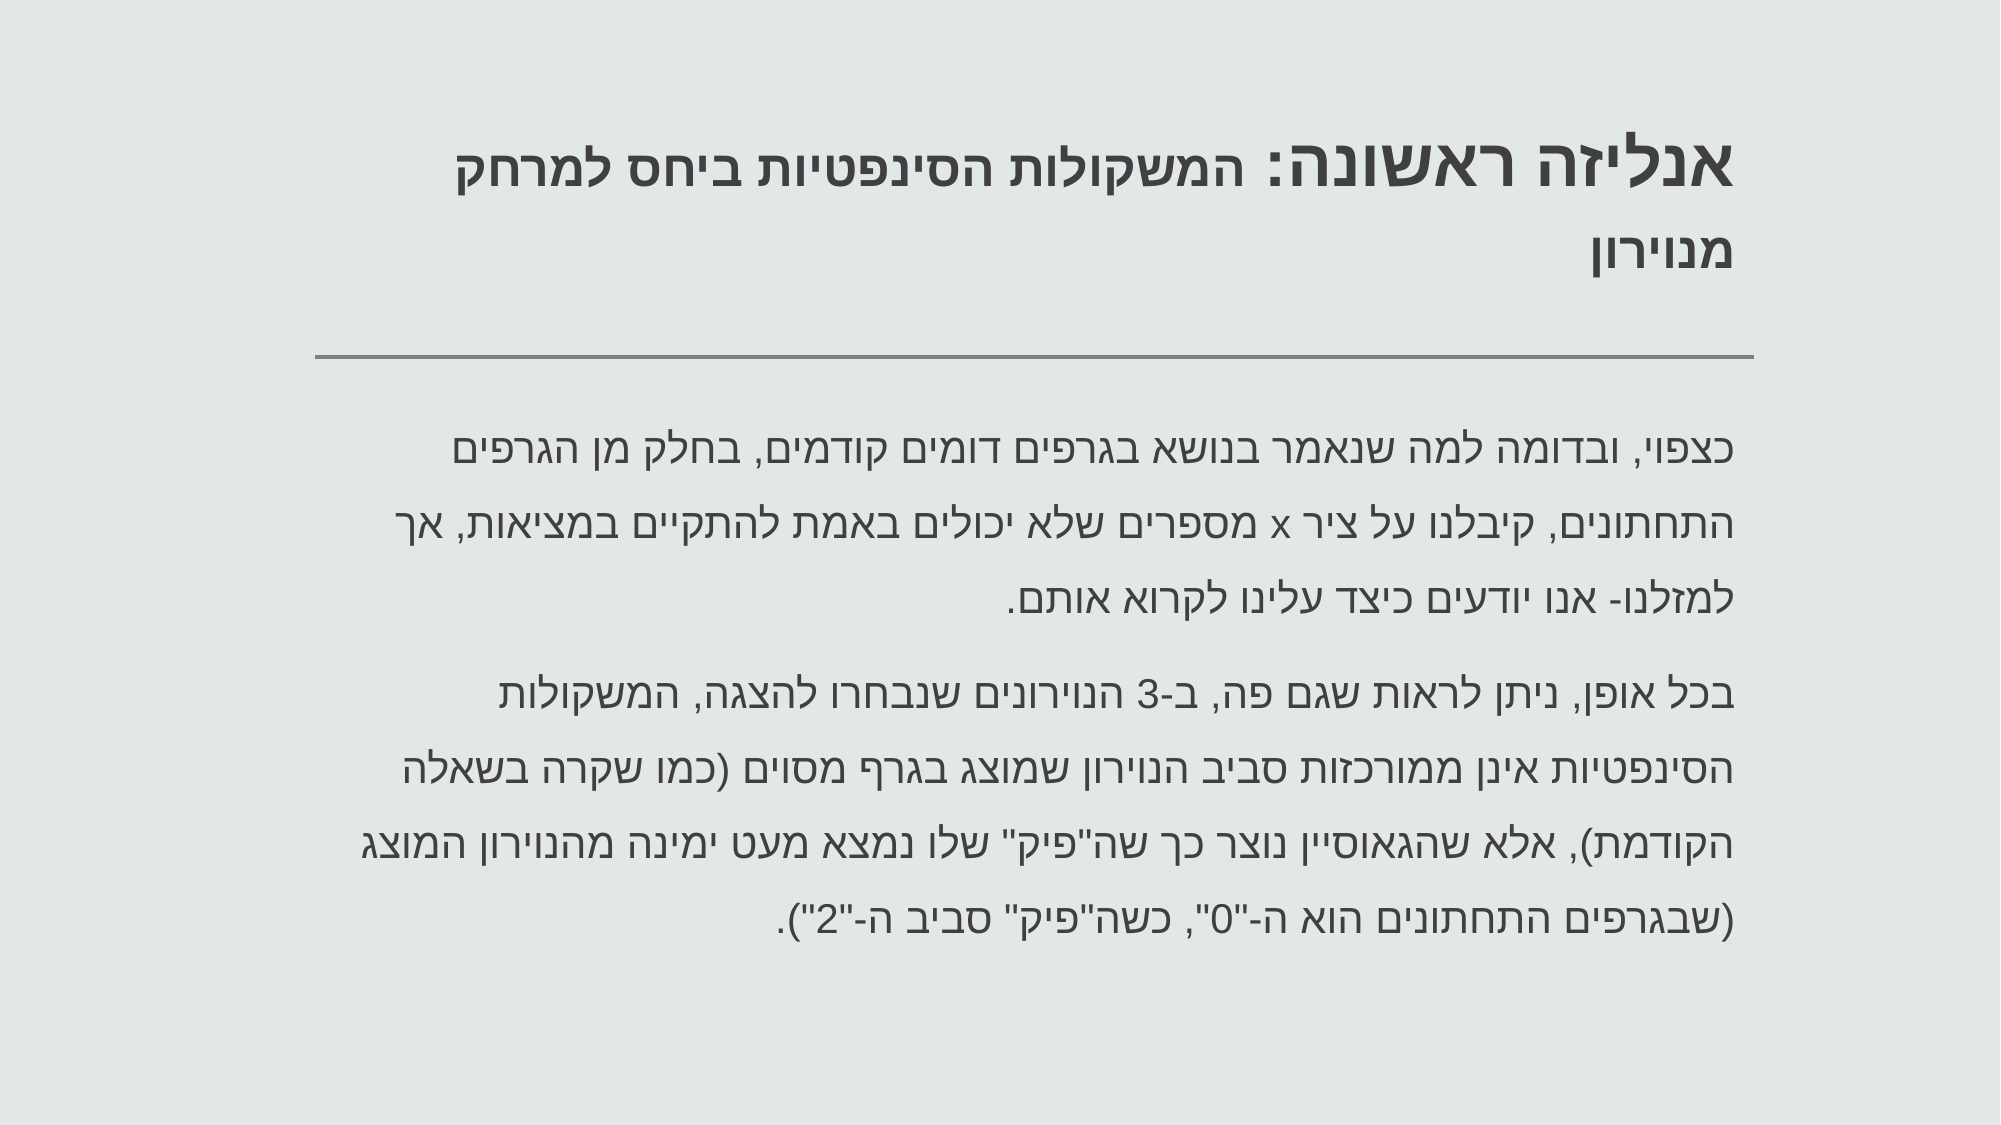

# אנליזה ראשונה: המשקולות הסינפטיות ביחס למרחק מנוירון
כצפוי, ובדומה למה שנאמר בנושא בגרפים דומים קודמים, בחלק מן הגרפים התחתונים, קיבלנו על ציר x מספרים שלא יכולים באמת להתקיים במציאות, אך למזלנו- אנו יודעים כיצד עלינו לקרוא אותם.
בכל אופן, ניתן לראות שגם פה, ב-3 הנוירונים שנבחרו להצגה, המשקולות הסינפטיות אינן ממורכזות סביב הנוירון שמוצג בגרף מסוים (כמו שקרה בשאלה הקודמת), אלא שהגאוסיין נוצר כך שה"פיק" שלו נמצא מעט ימינה מהנוירון המוצג (שבגרפים התחתונים הוא ה-"0", כשה"פיק" סביב ה-"2").